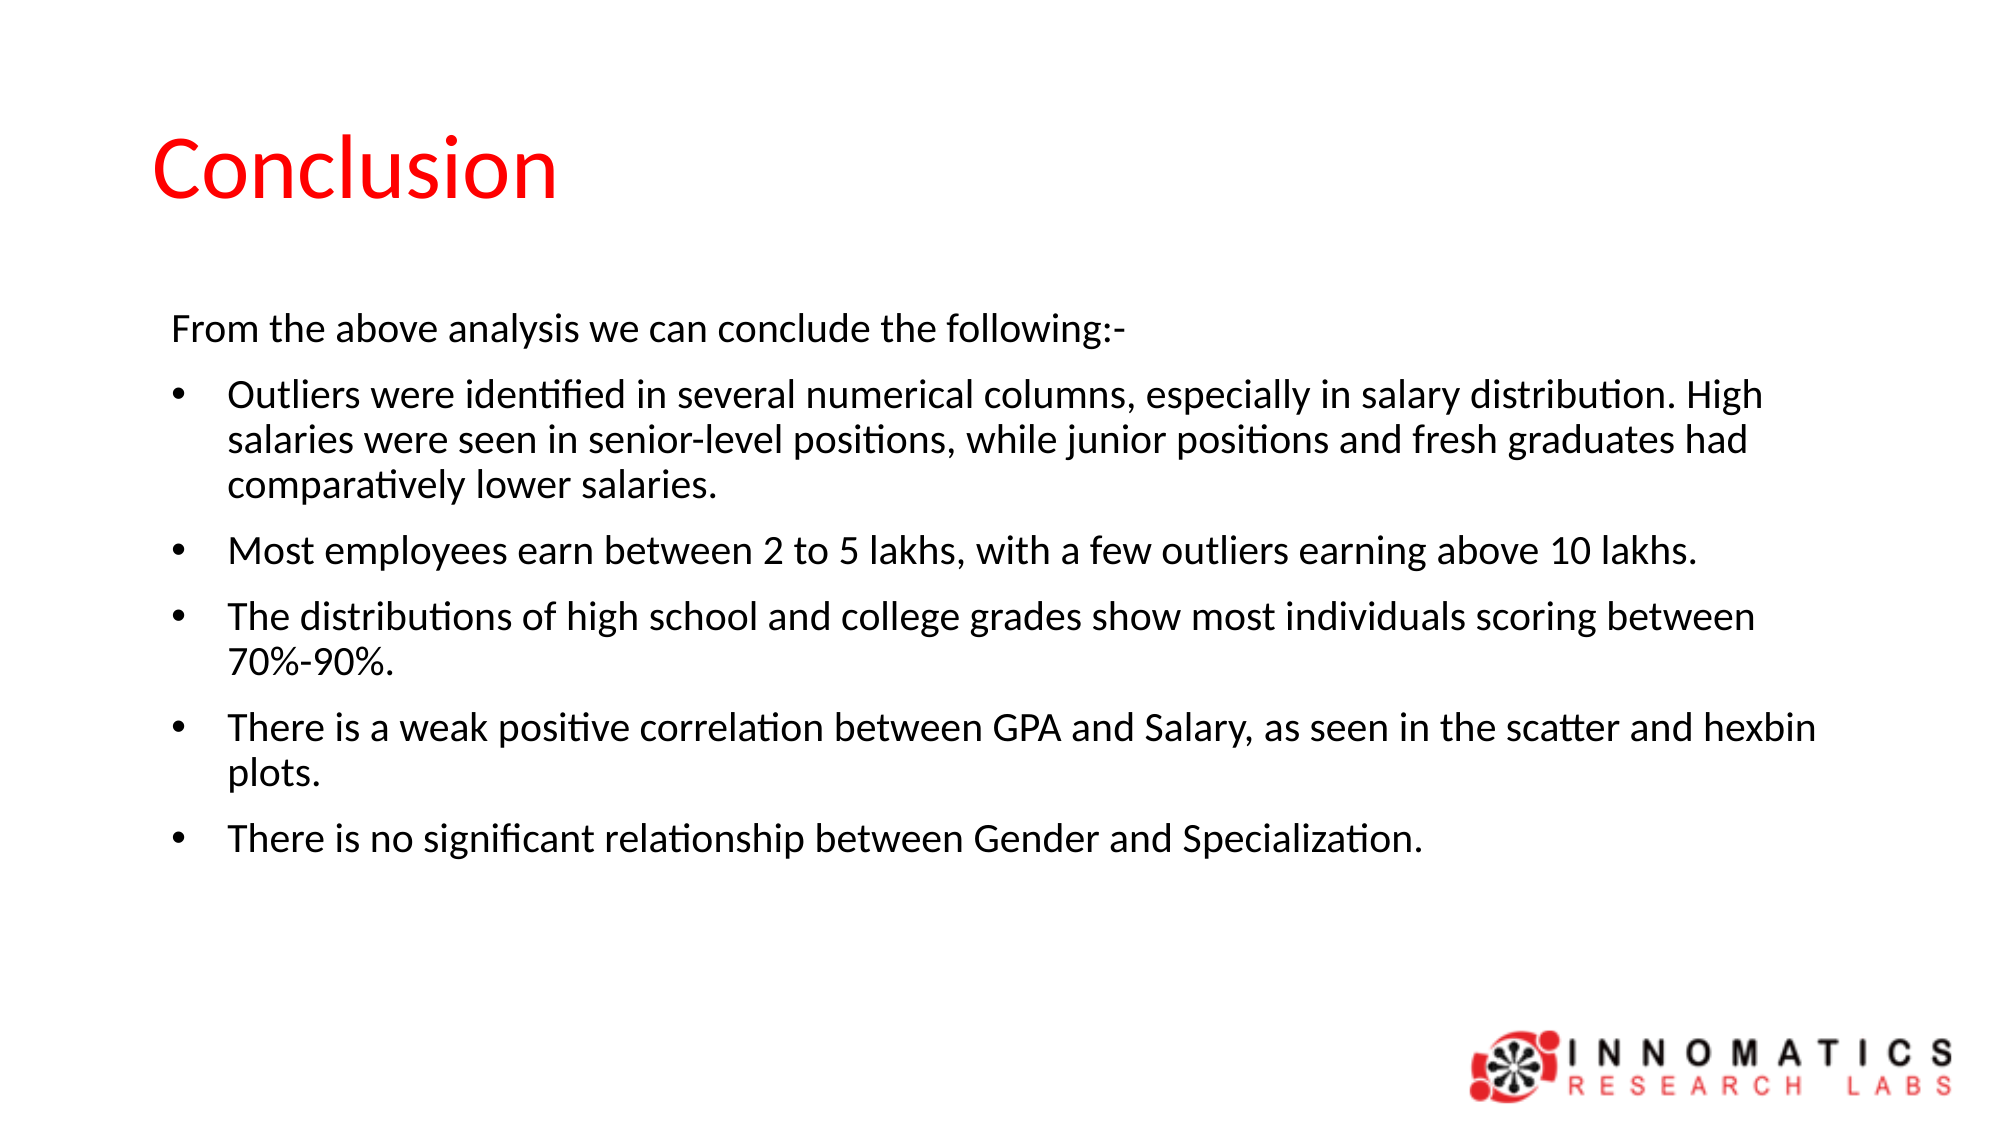

# Conclusion
From the above analysis we can conclude the following:-
Outliers were identified in several numerical columns, especially in salary distribution. High salaries were seen in senior-level positions, while junior positions and fresh graduates had comparatively lower salaries.
Most employees earn between 2 to 5 lakhs, with a few outliers earning above 10 lakhs.
The distributions of high school and college grades show most individuals scoring between 70%-90%.
There is a weak positive correlation between GPA and Salary, as seen in the scatter and hexbin plots.
There is no significant relationship between Gender and Specialization.